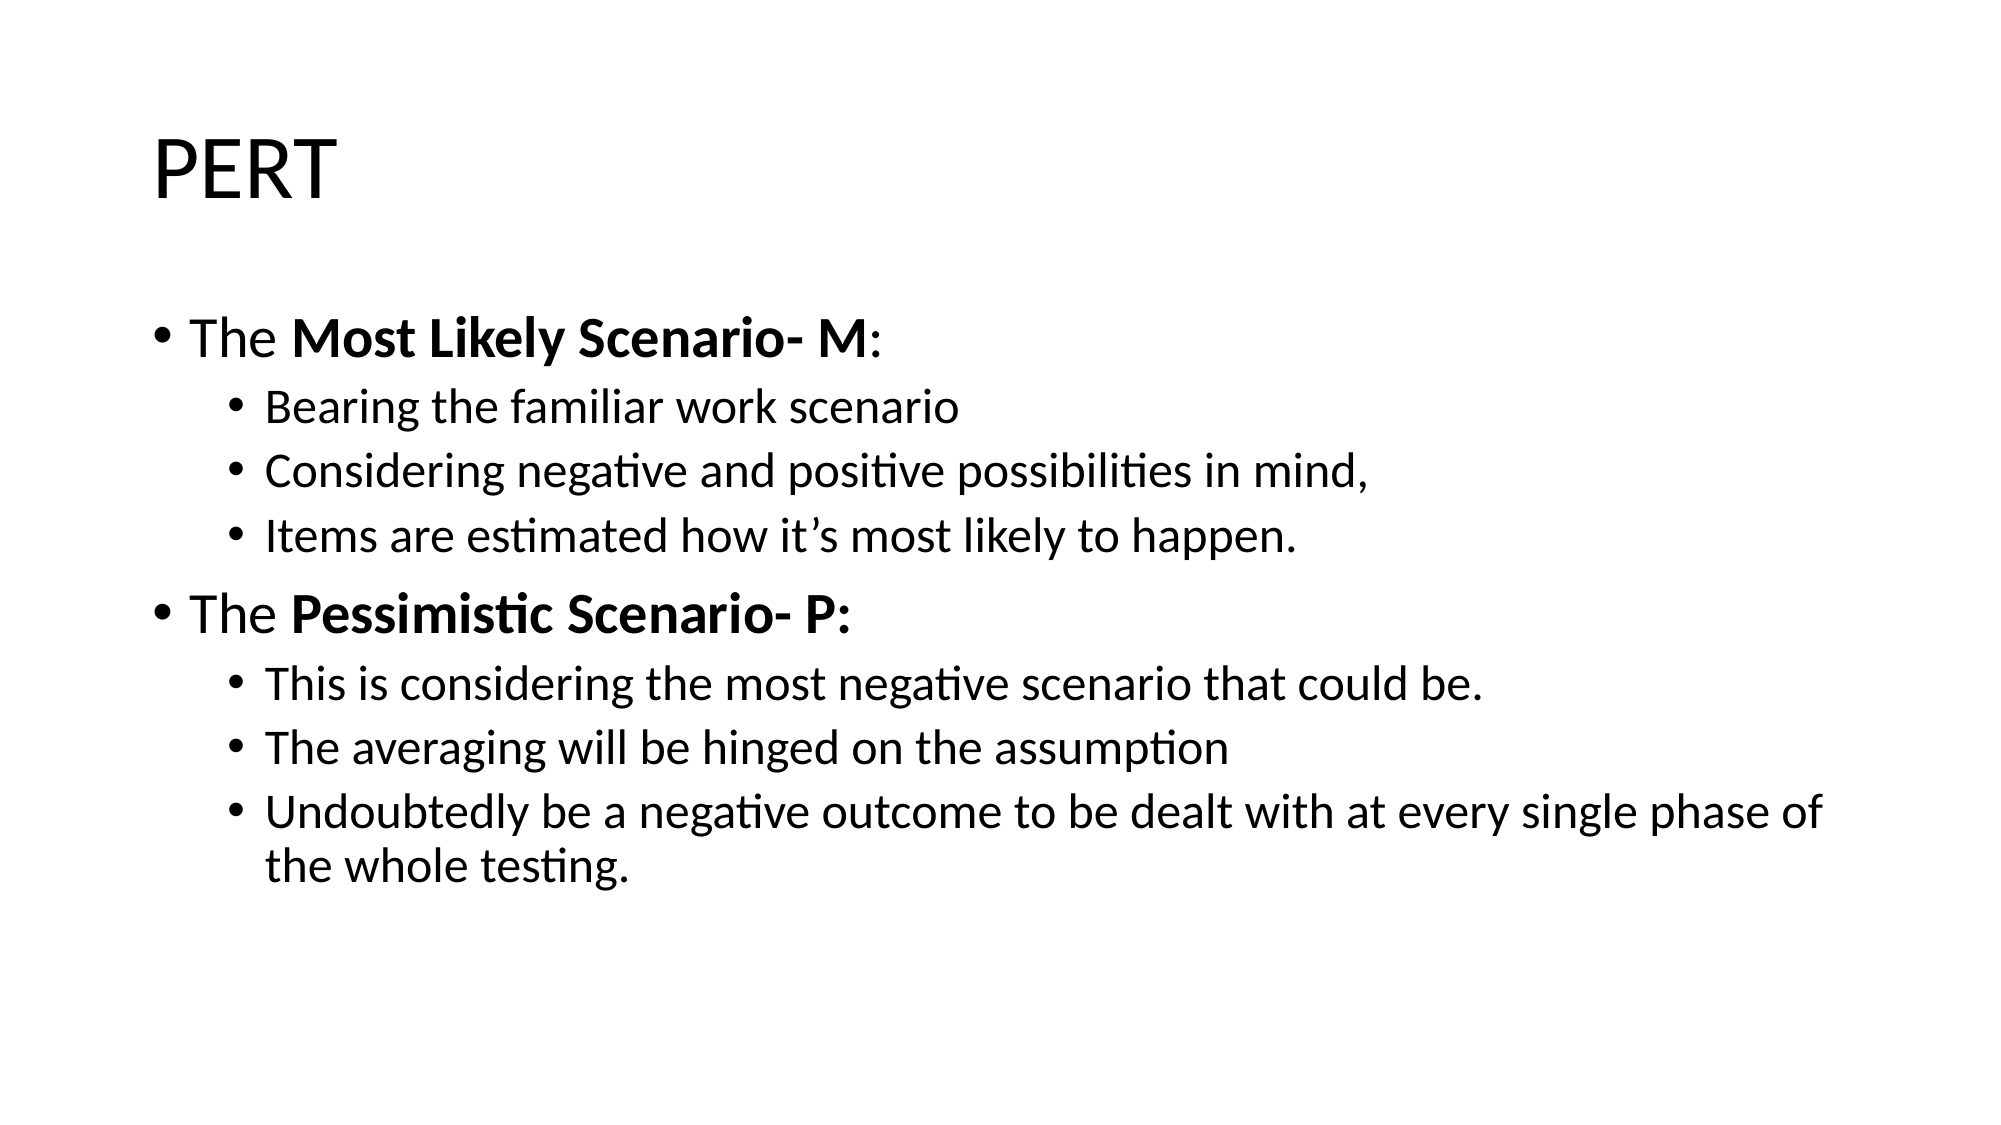

# PERT
The Most Likely Scenario- M:
Bearing the familiar work scenario
Considering negative and positive possibilities in mind,
Items are estimated how it’s most likely to happen.
The Pessimistic Scenario- P:
This is considering the most negative scenario that could be.
The averaging will be hinged on the assumption
Undoubtedly be a negative outcome to be dealt with at every single phase of the whole testing.